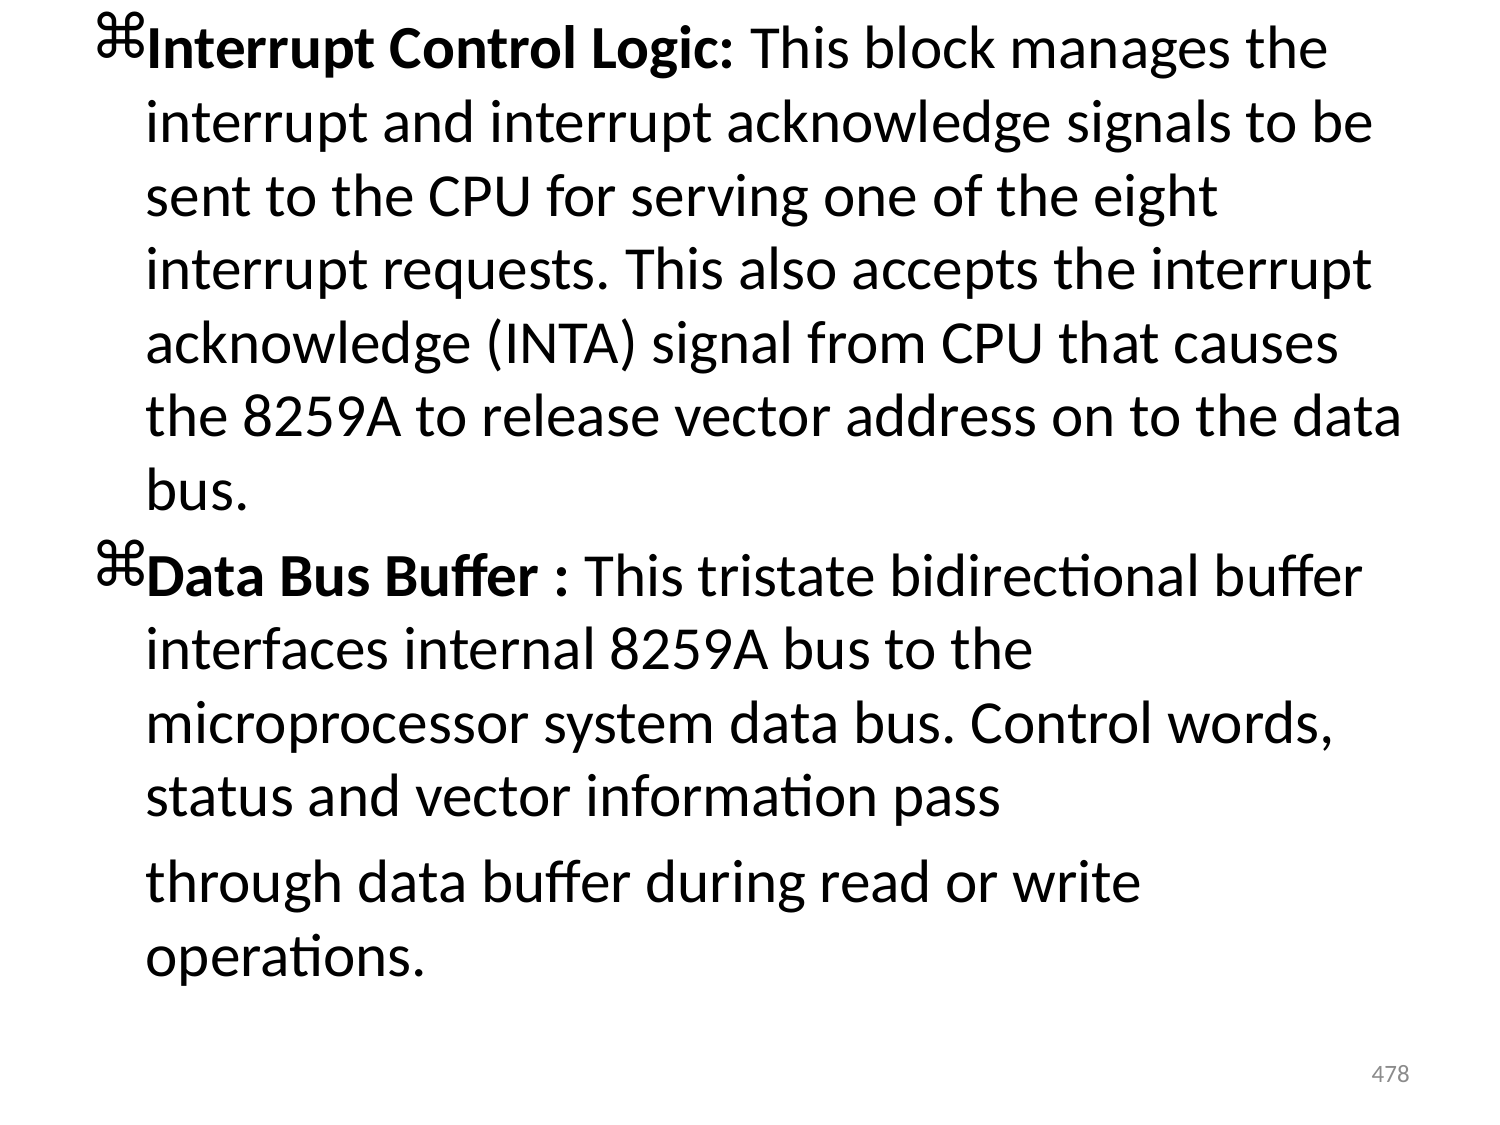

Interrupt Control Logic: This block manages the interrupt and interrupt acknowledge signals to be sent to the CPU for serving one of the eight interrupt requests. This also accepts the interrupt acknowledge (INTA) signal from CPU that causes the 8259A to release vector address on to the data bus.
Data Bus Buffer : This tristate bidirectional buffer interfaces internal 8259A bus to the microprocessor system data bus. Control words, status and vector information pass
	through data buffer during read or write operations.
478